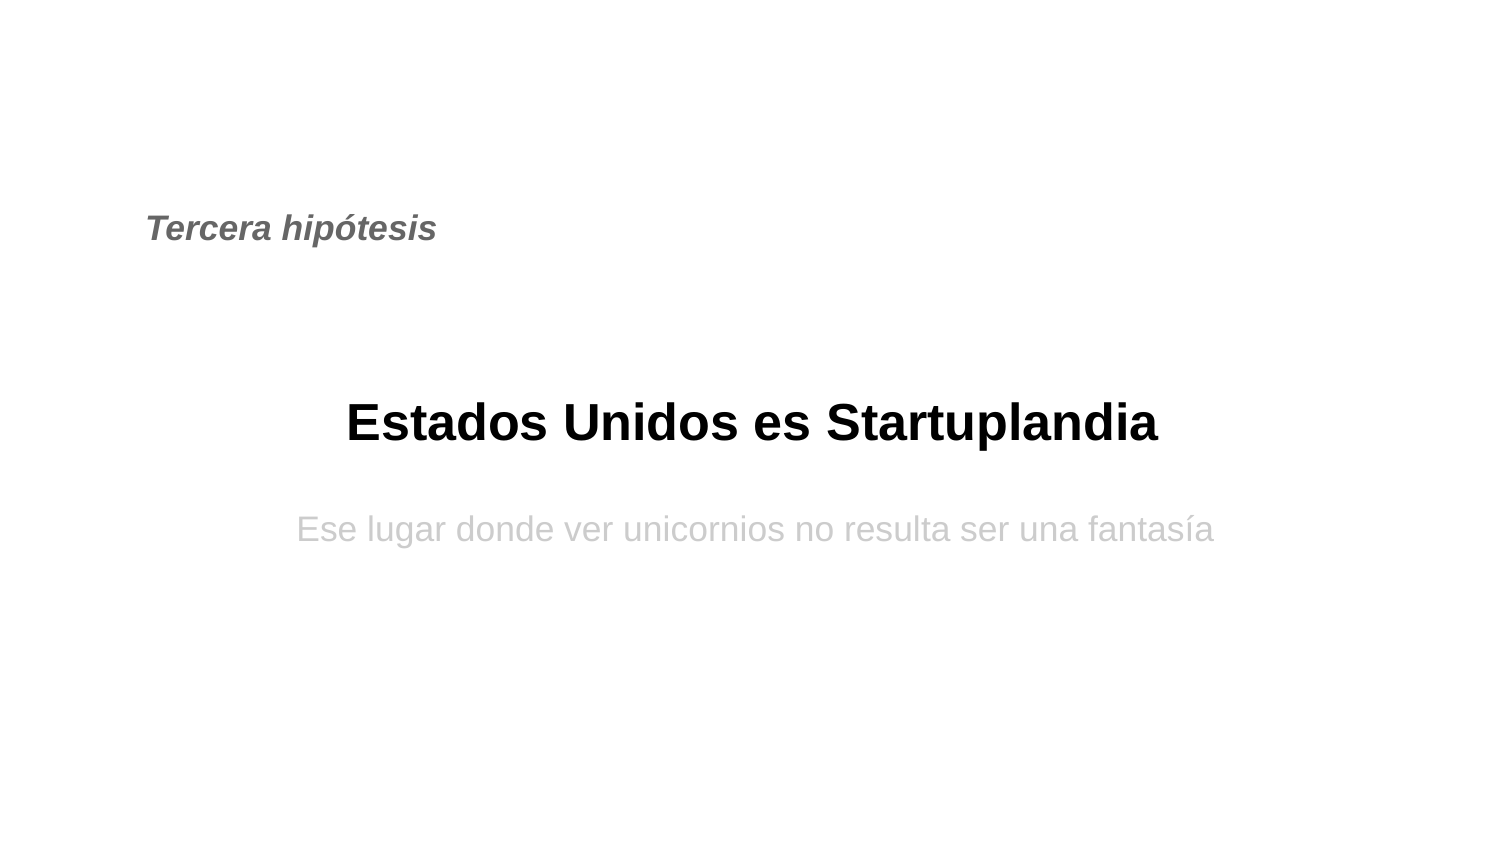

Tercera hipótesis

Estados Unidos es Startuplandia

Ese lugar donde ver unicornios no resulta ser una fantasía